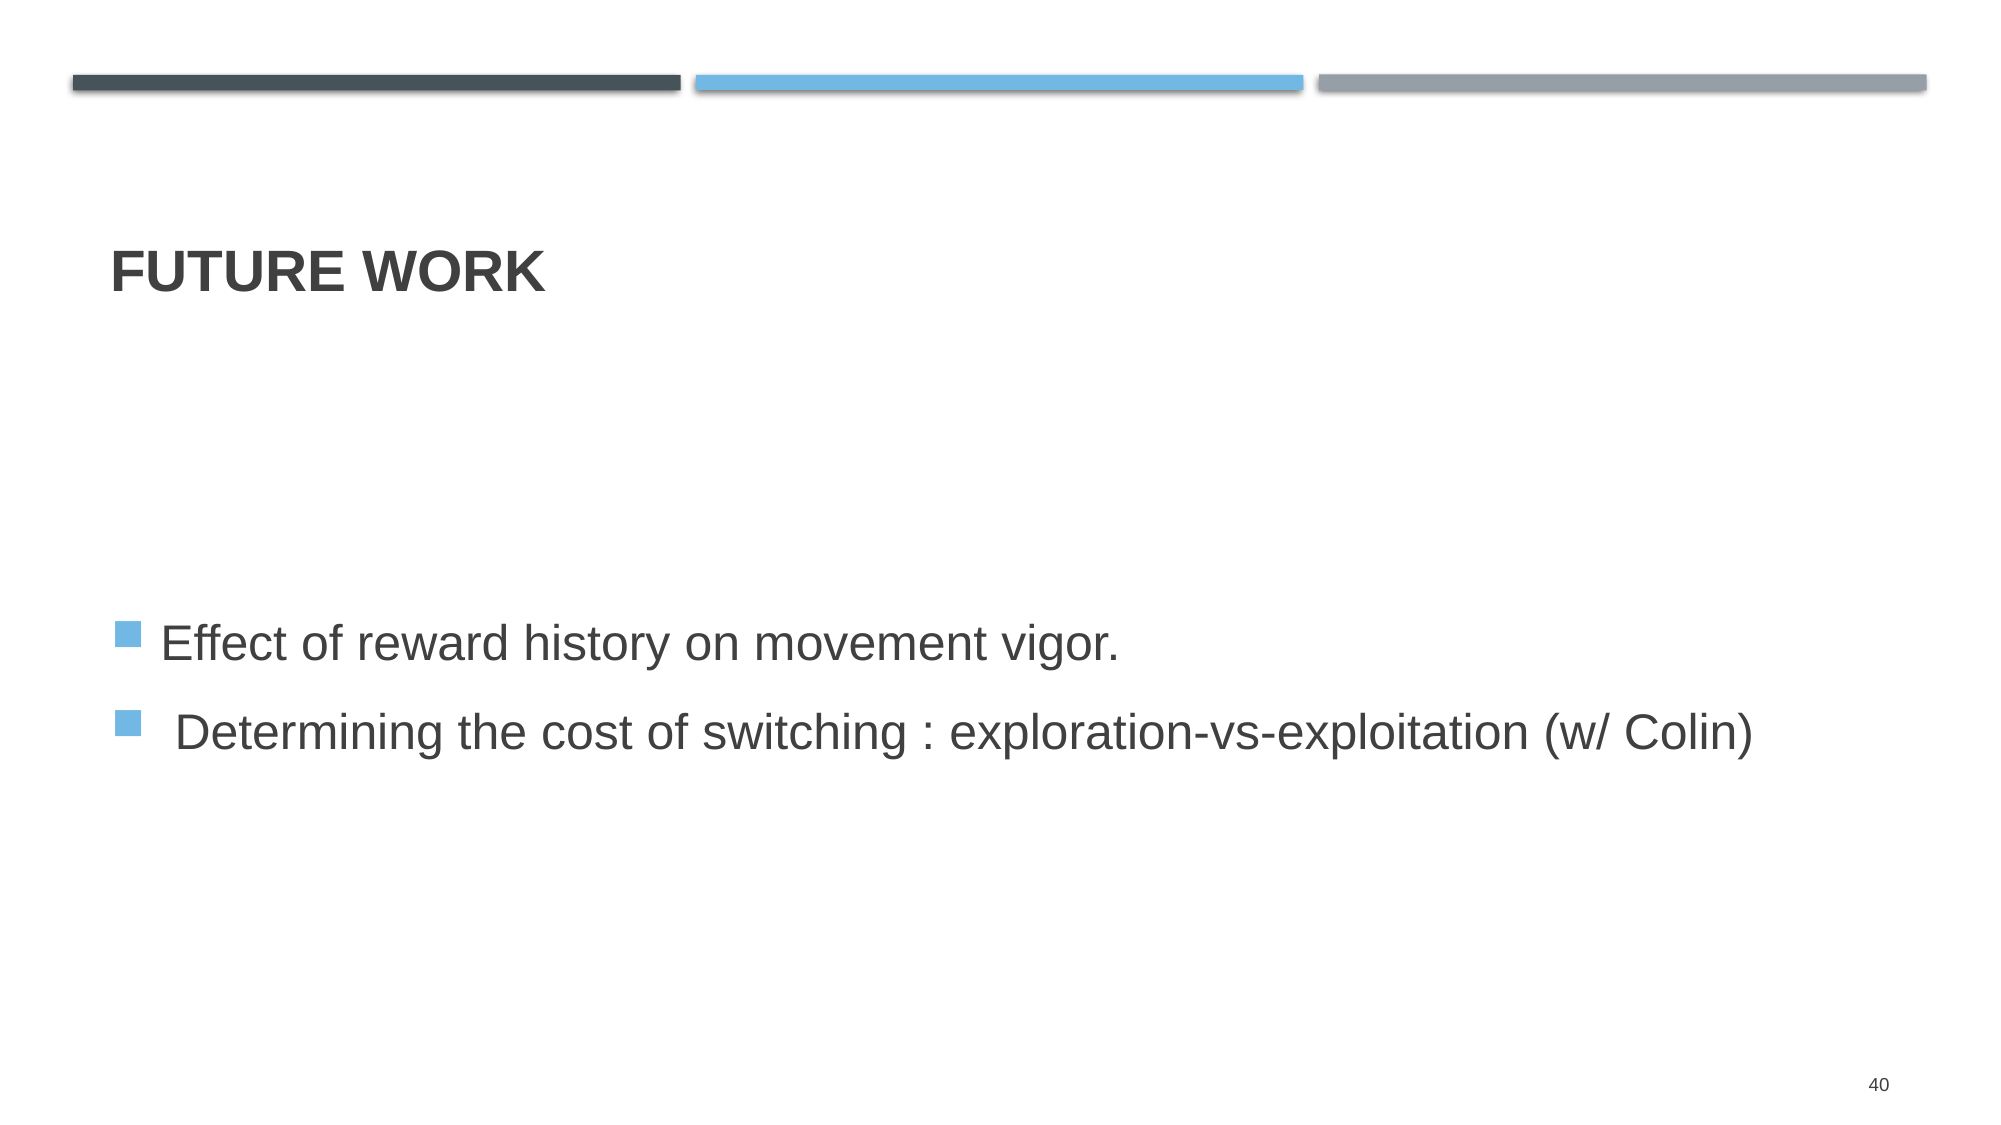

# Future work
Effect of reward history on movement vigor.
 Determining the cost of switching : exploration-vs-exploitation (w/ Colin)
40